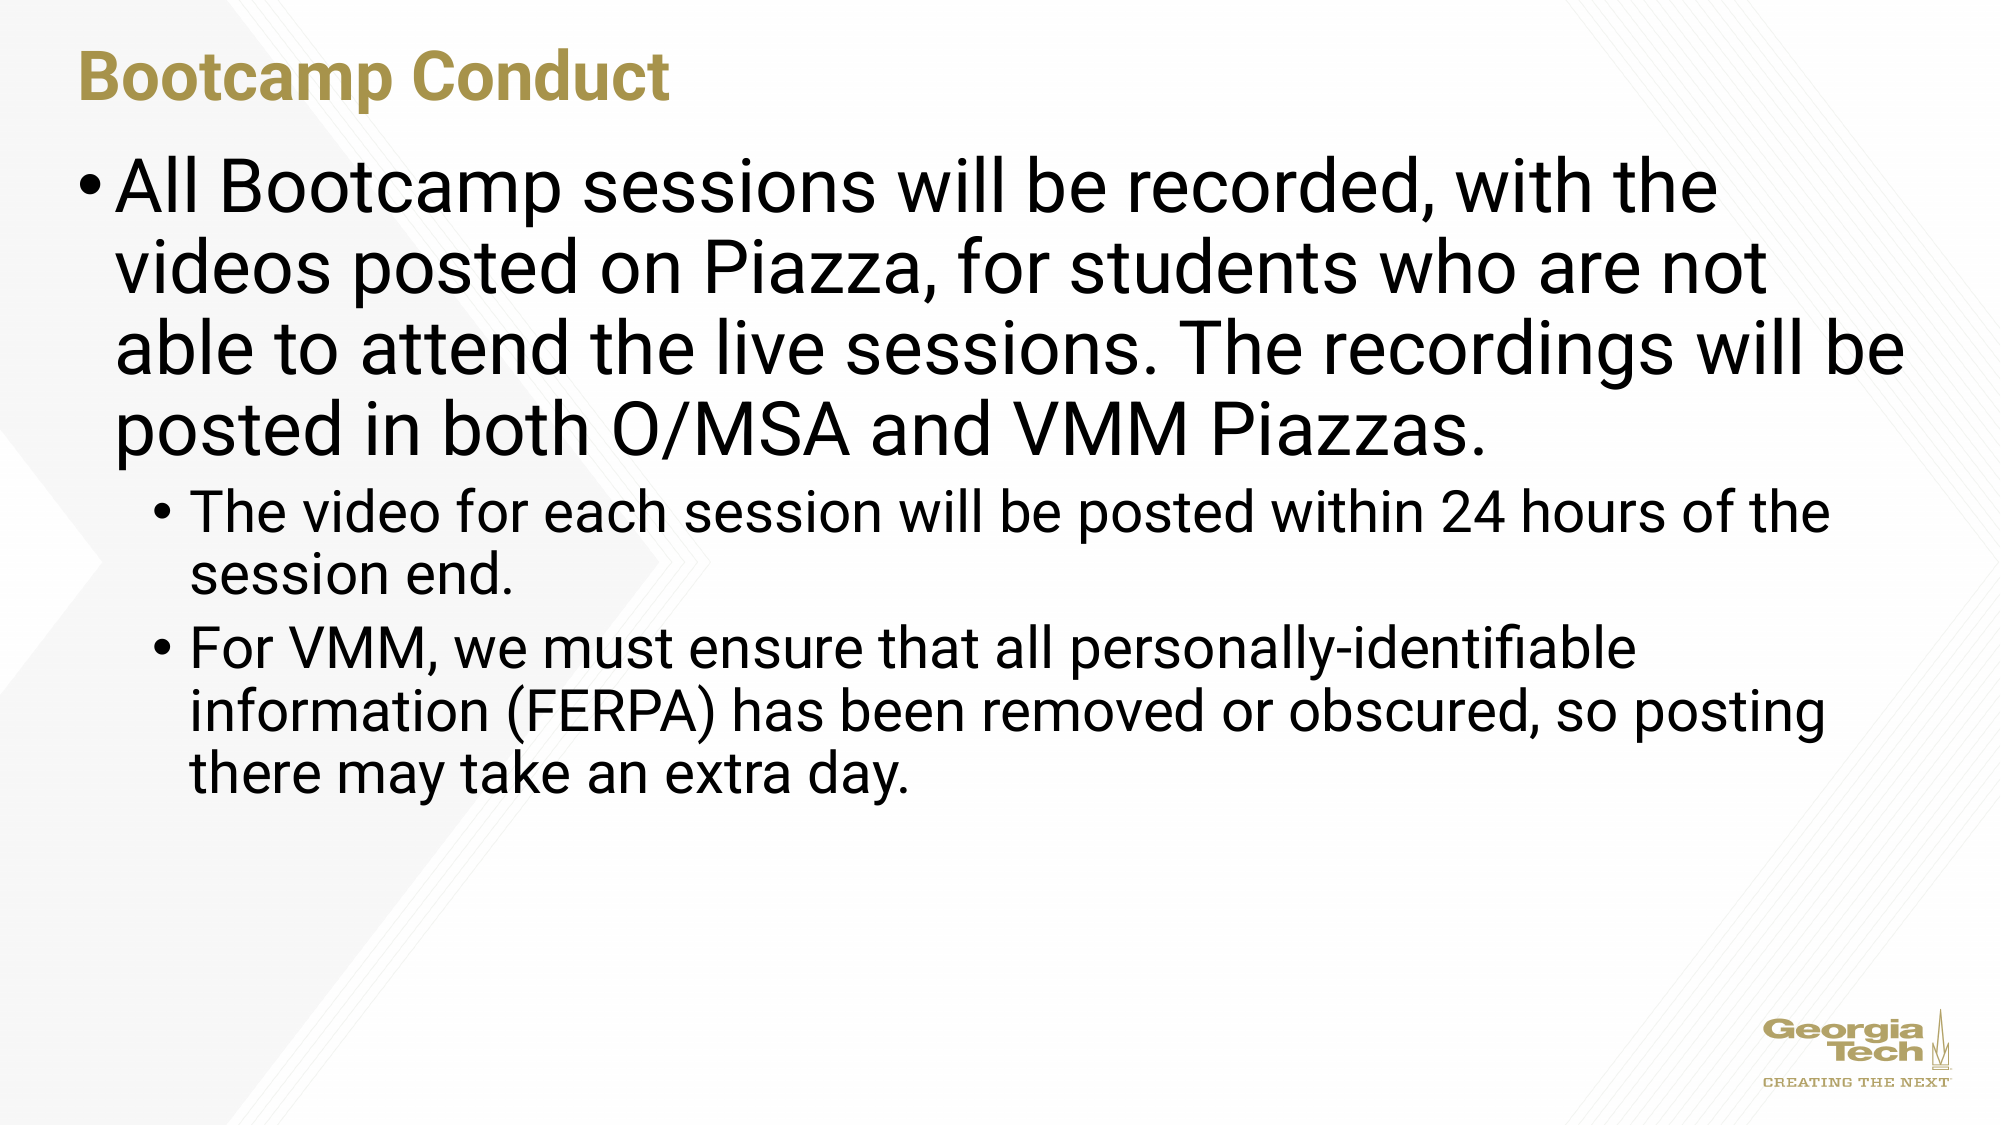

# Bootcamp Conduct
All Bootcamp sessions will be recorded, with the videos posted on Piazza, for students who are not able to attend the live sessions. The recordings will be posted in both O/MSA and VMM Piazzas.
The video for each session will be posted within 24 hours of the session end.
For VMM, we must ensure that all personally-identifiable information (FERPA) has been removed or obscured, so posting there may take an extra day.